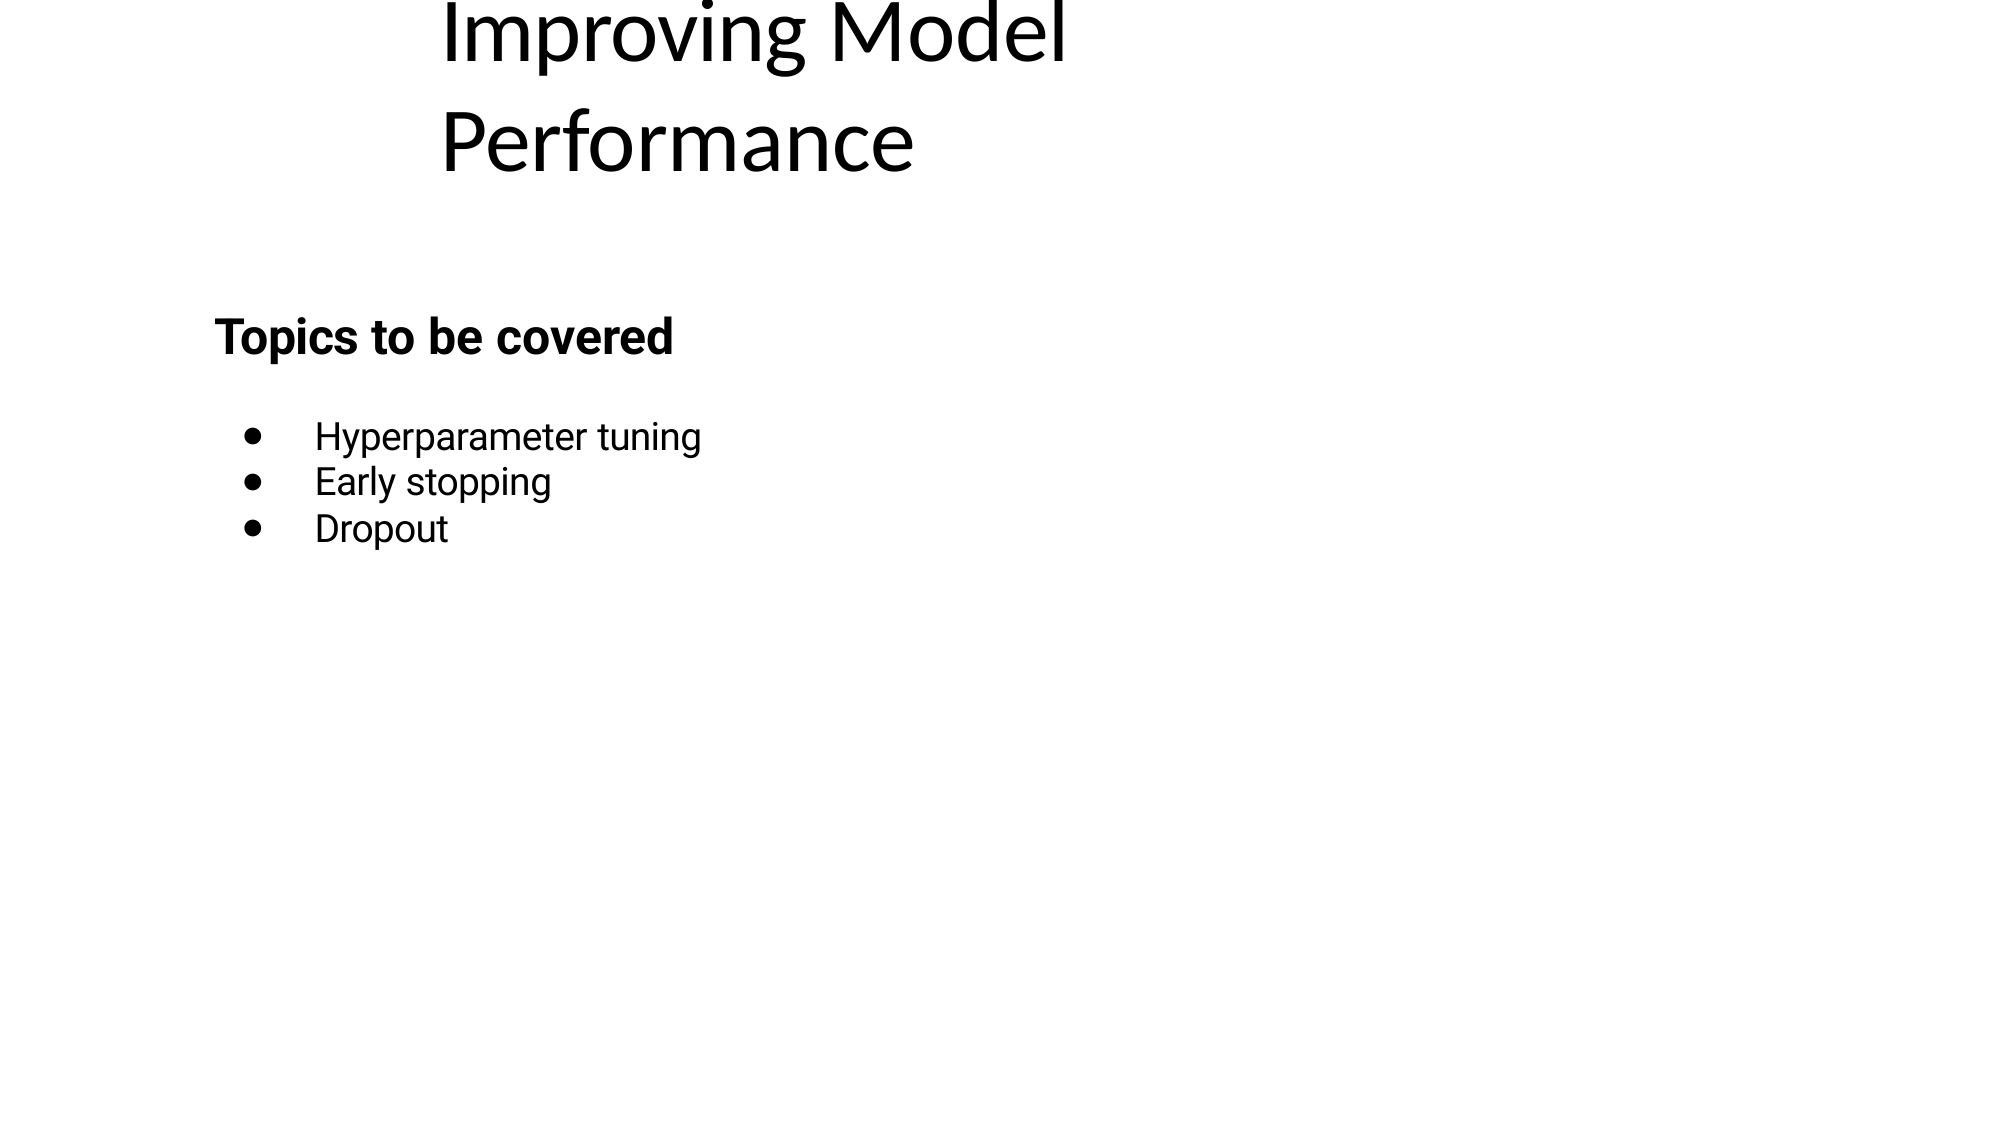

# Improving Model Performance
Topics to be covered
Hyperparameter tuning
Early stopping
Dropout